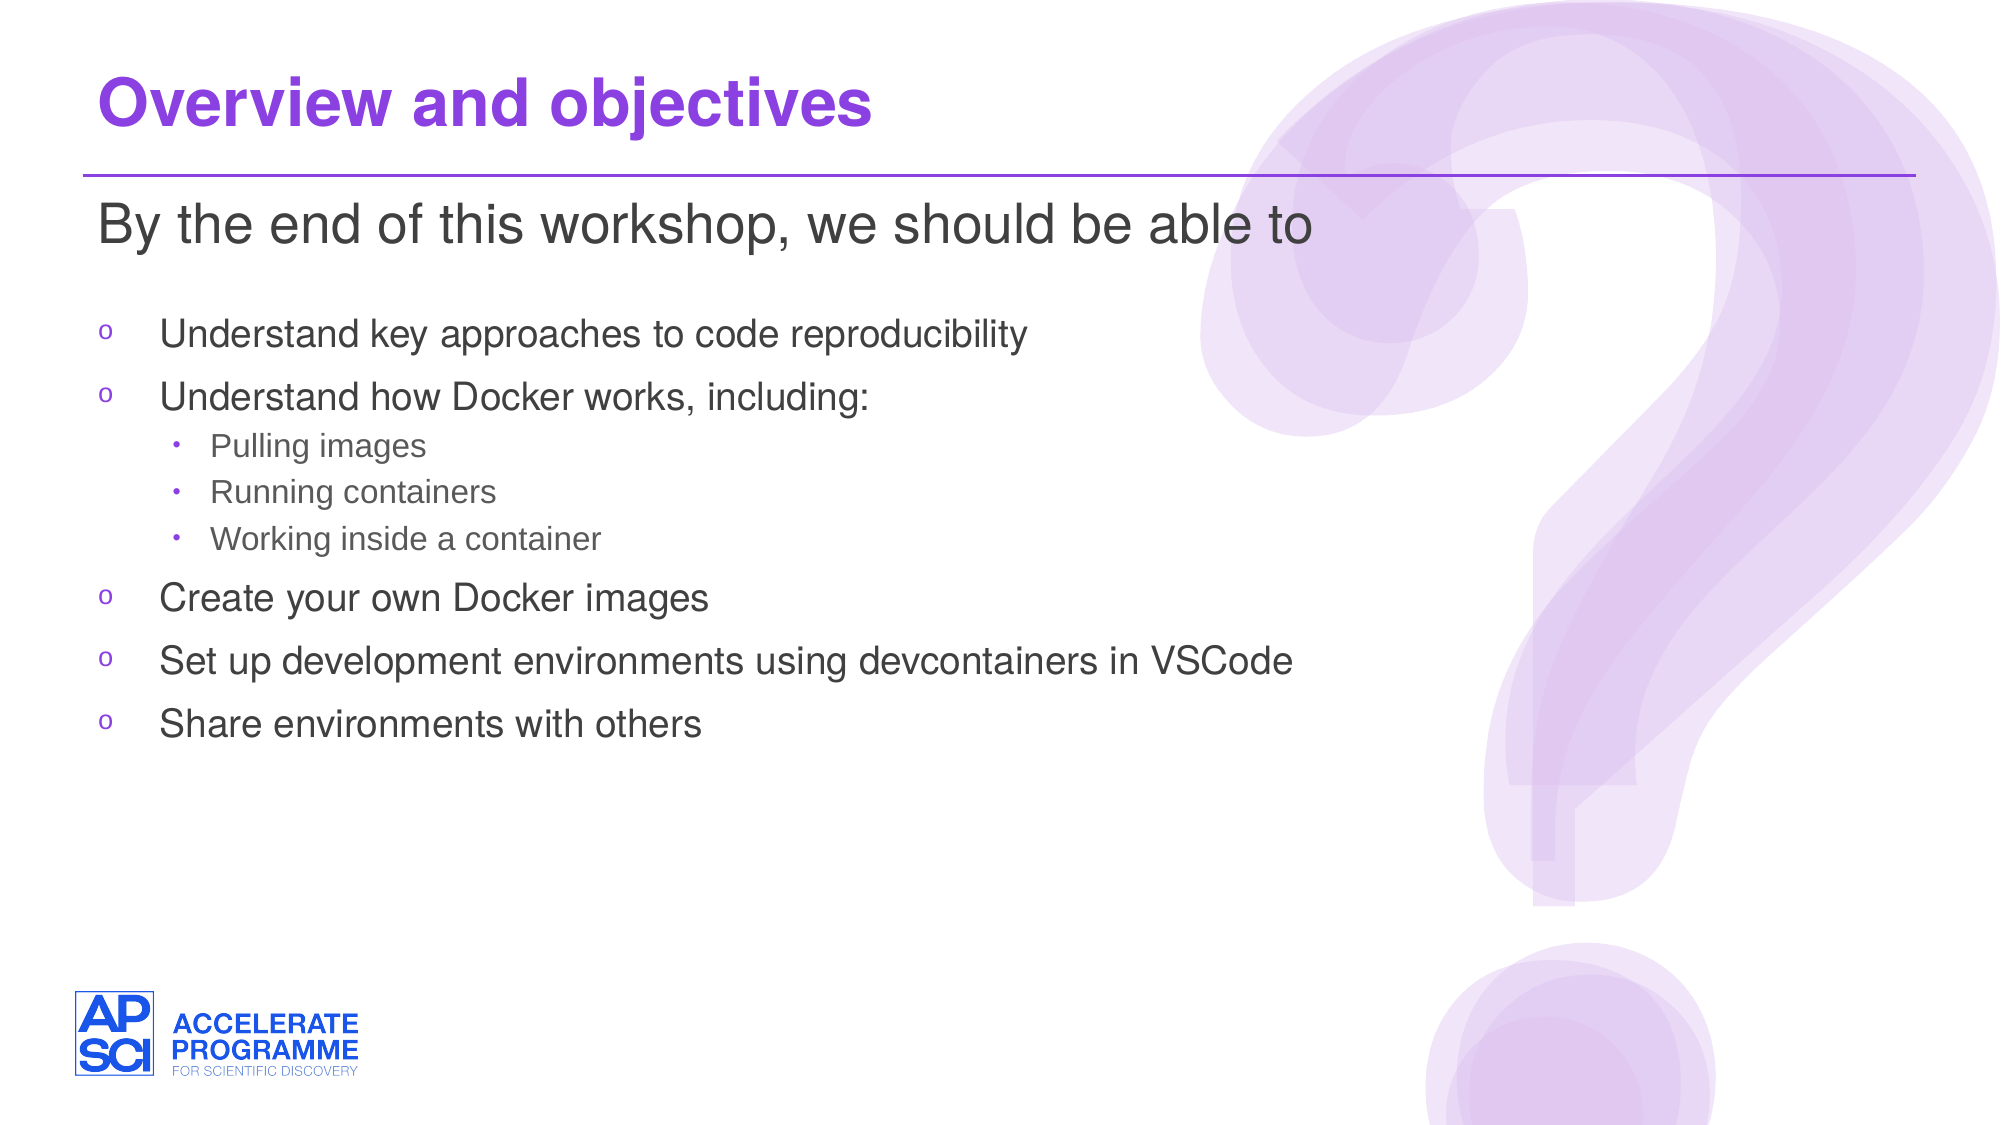

Overview and objectives
By the end of this workshop, we should be able to
Understand key approaches to code reproducibility
Understand how Docker works, including:
Pulling images
Running containers
Working inside a container
Create your own Docker images
Set up development environments using devcontainers in VSCode
Share environments with others